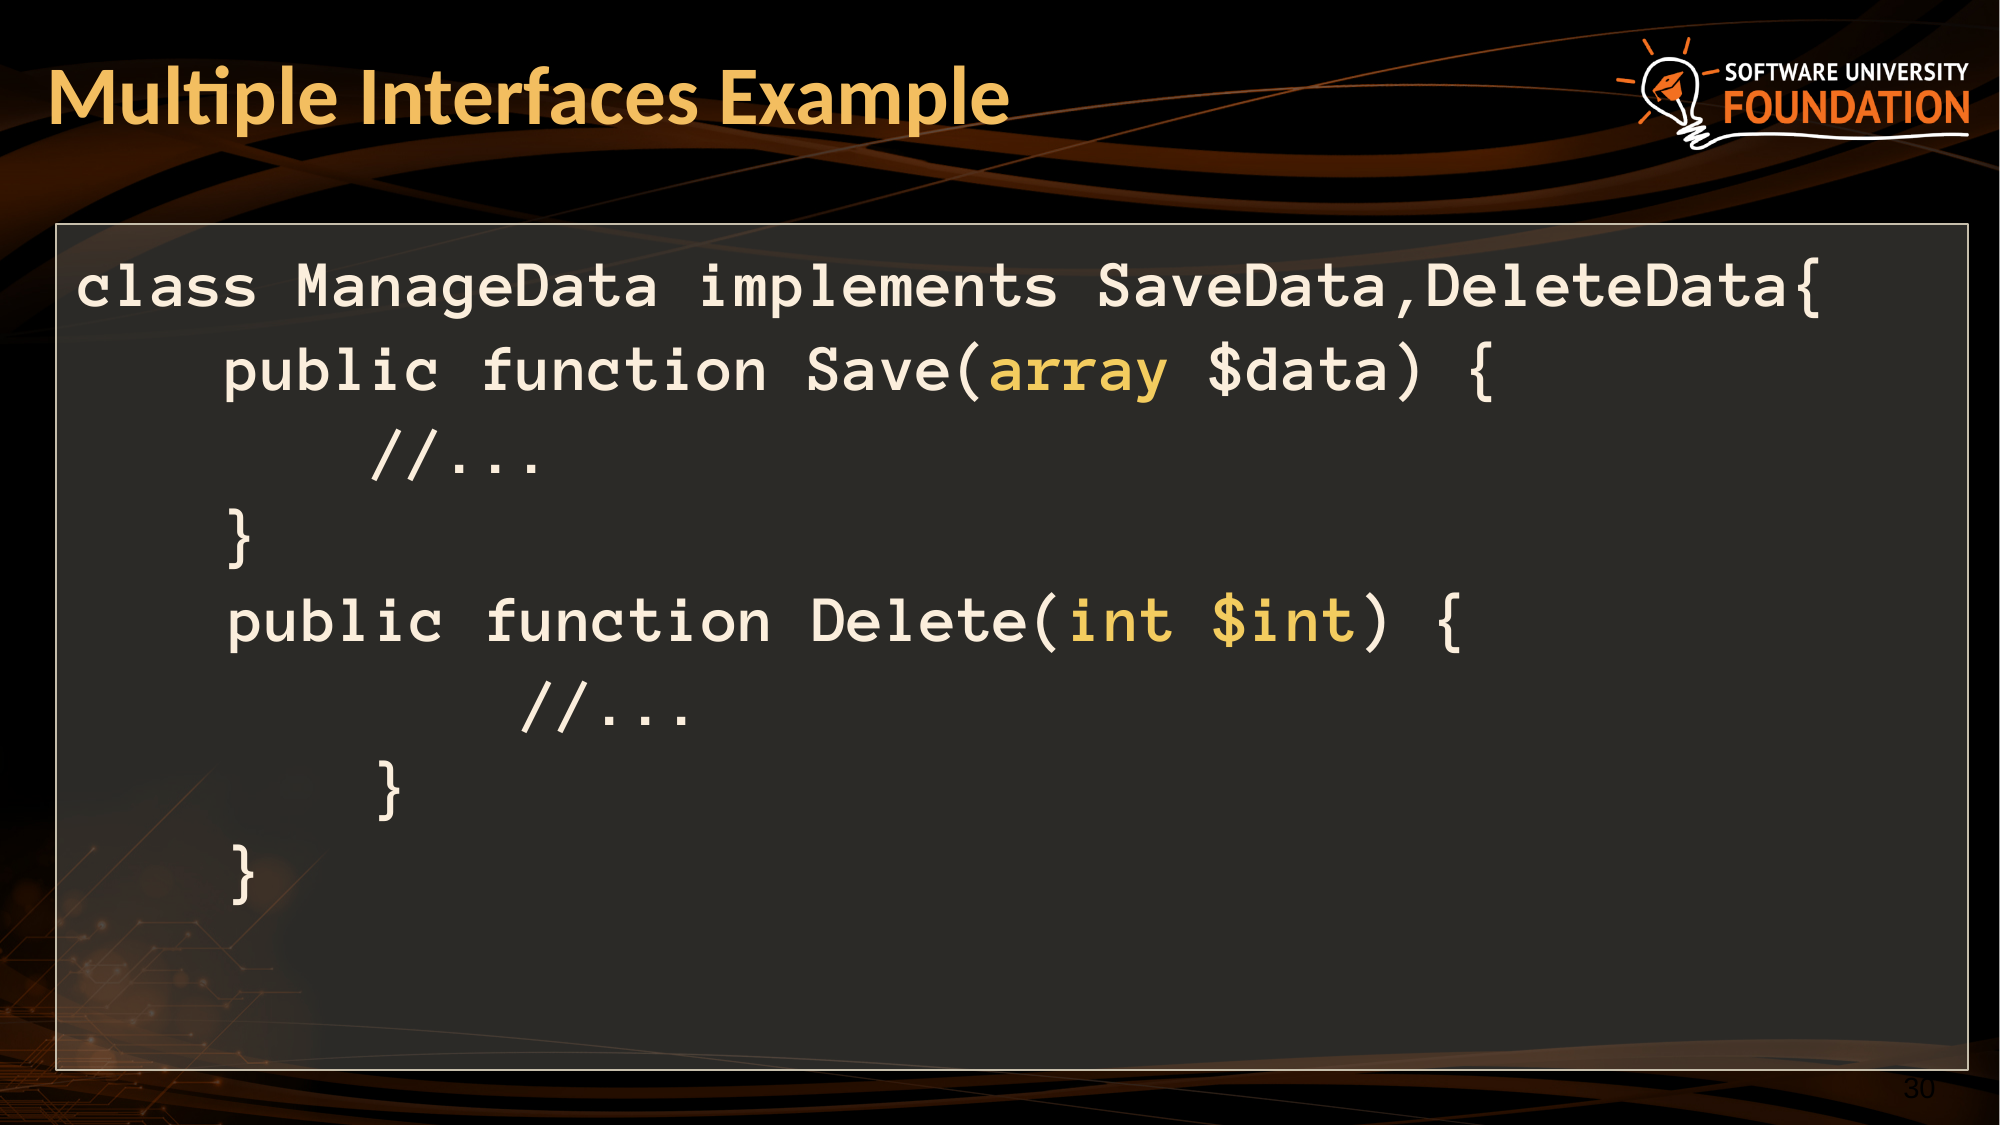

# Multiple Interfaces Example
class ManageData implements SaveData,DeleteData{
    public function Save(array $data) {
        //...
    }
public function Delete(int $int) {
        //...
    }
}

30